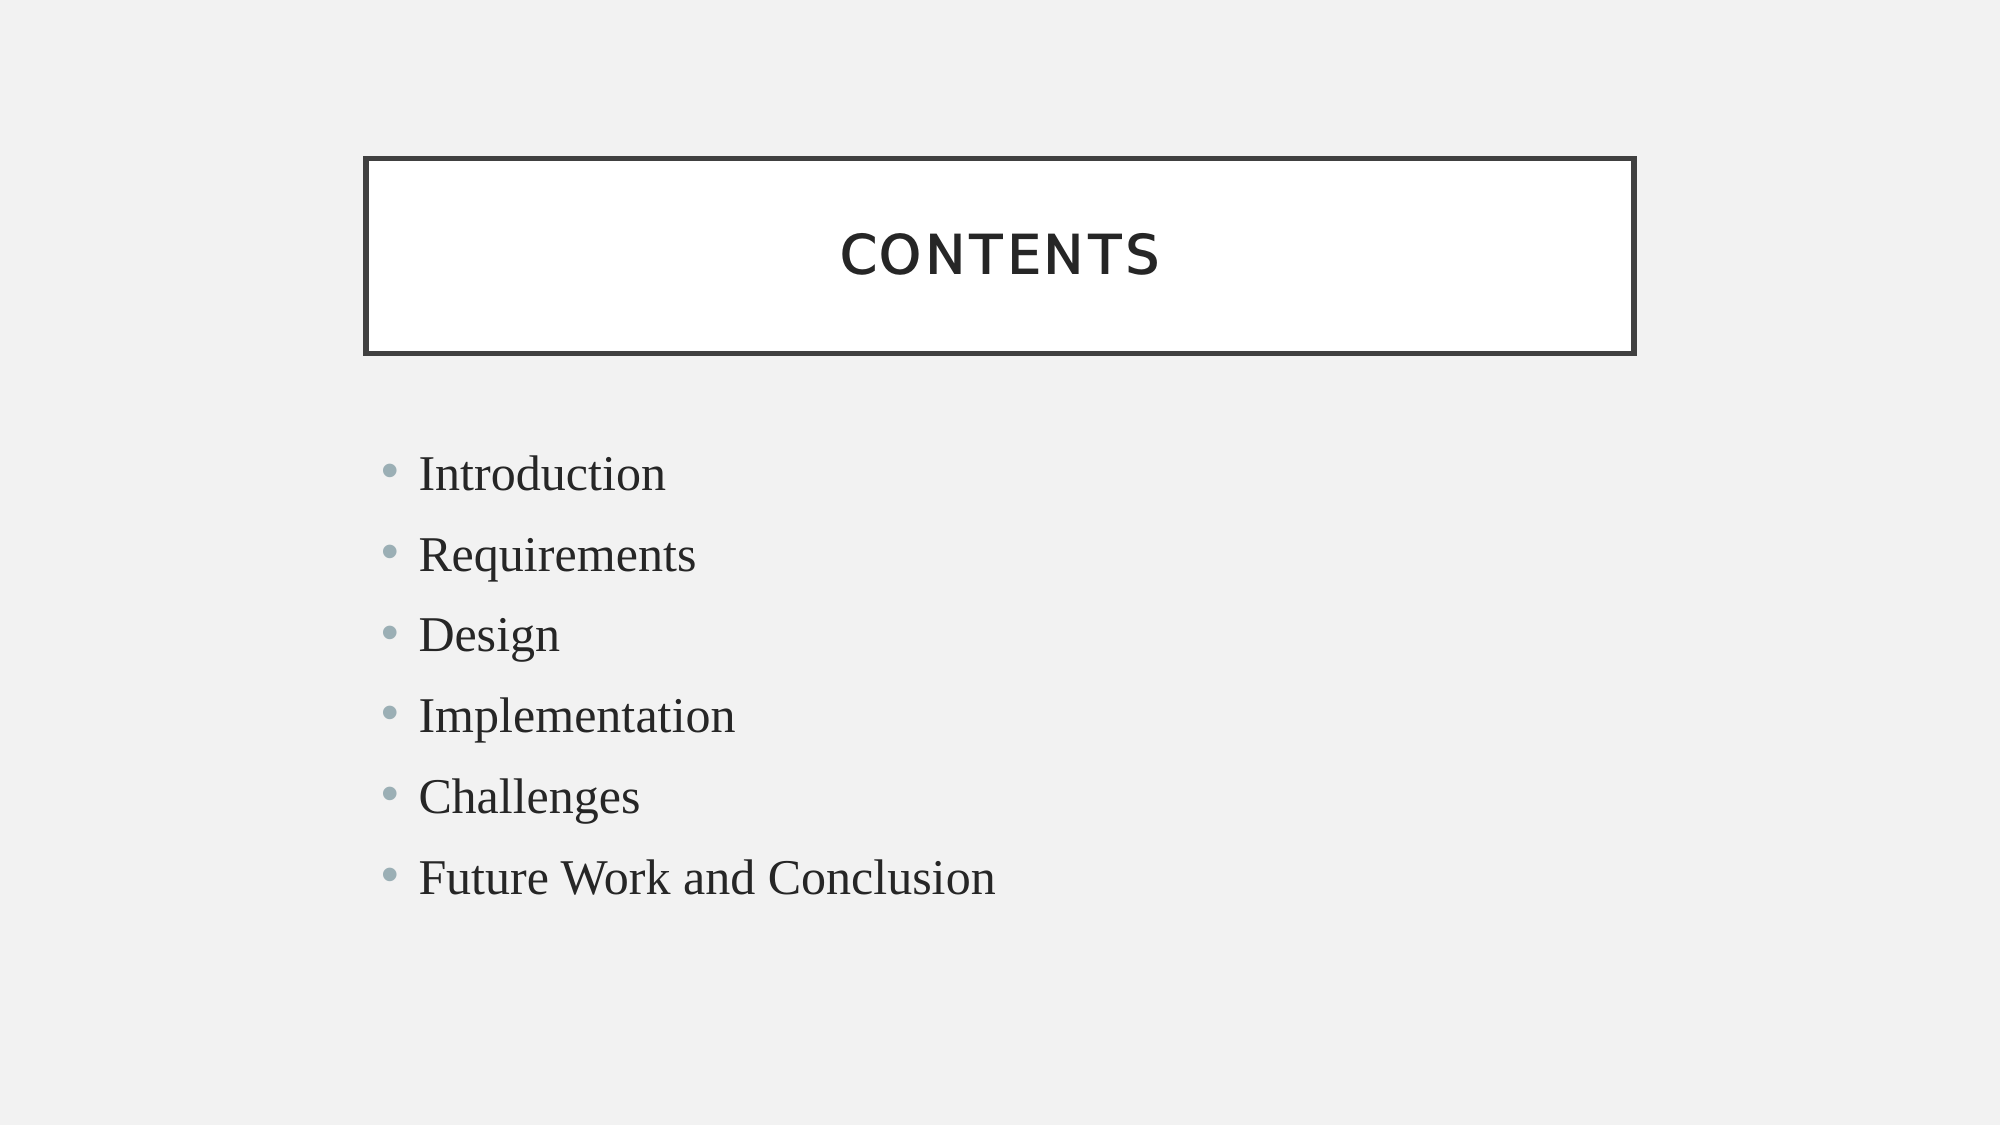

# Contents
Introduction
Requirements
Design
Implementation
Challenges
Future Work and Conclusion